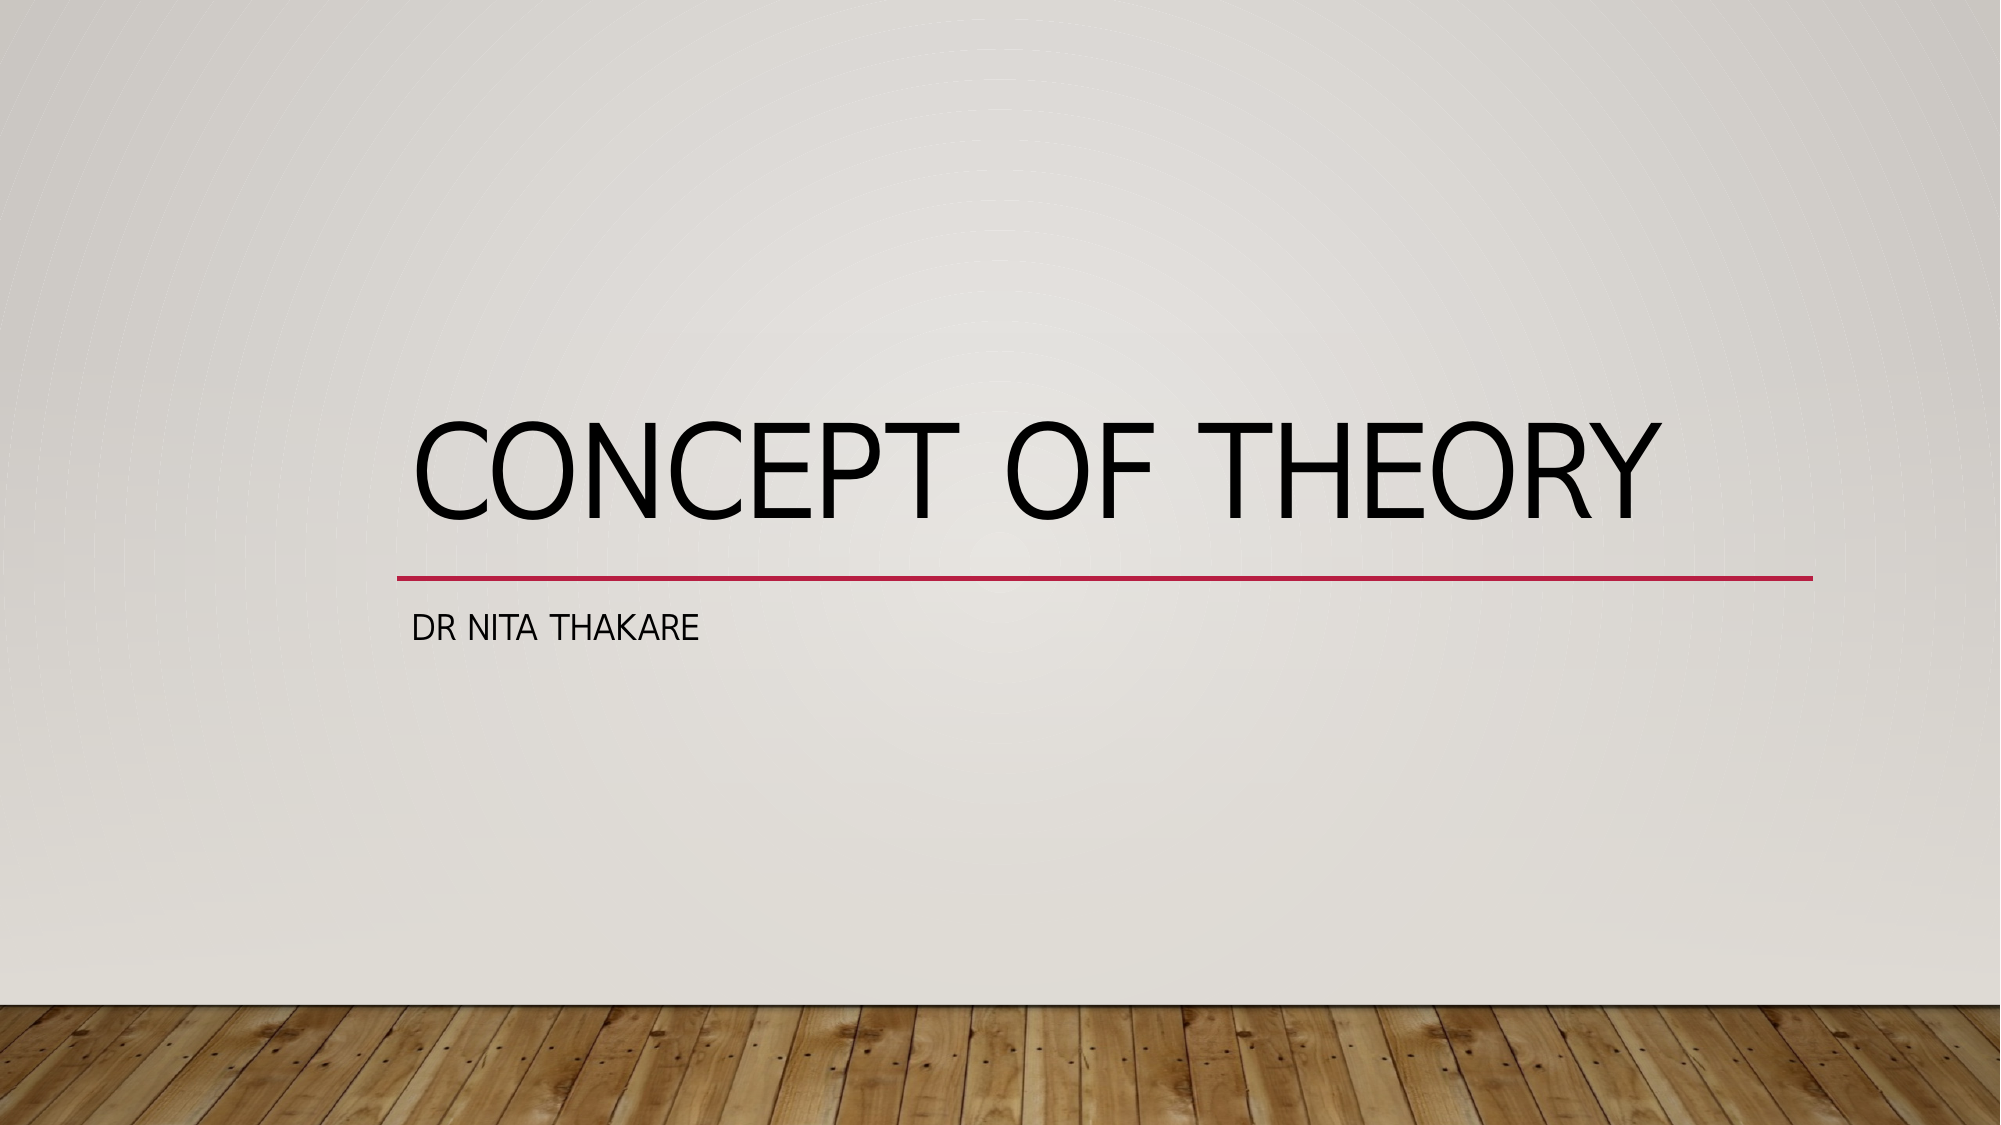

# Concept of theory
Dr nita thakare